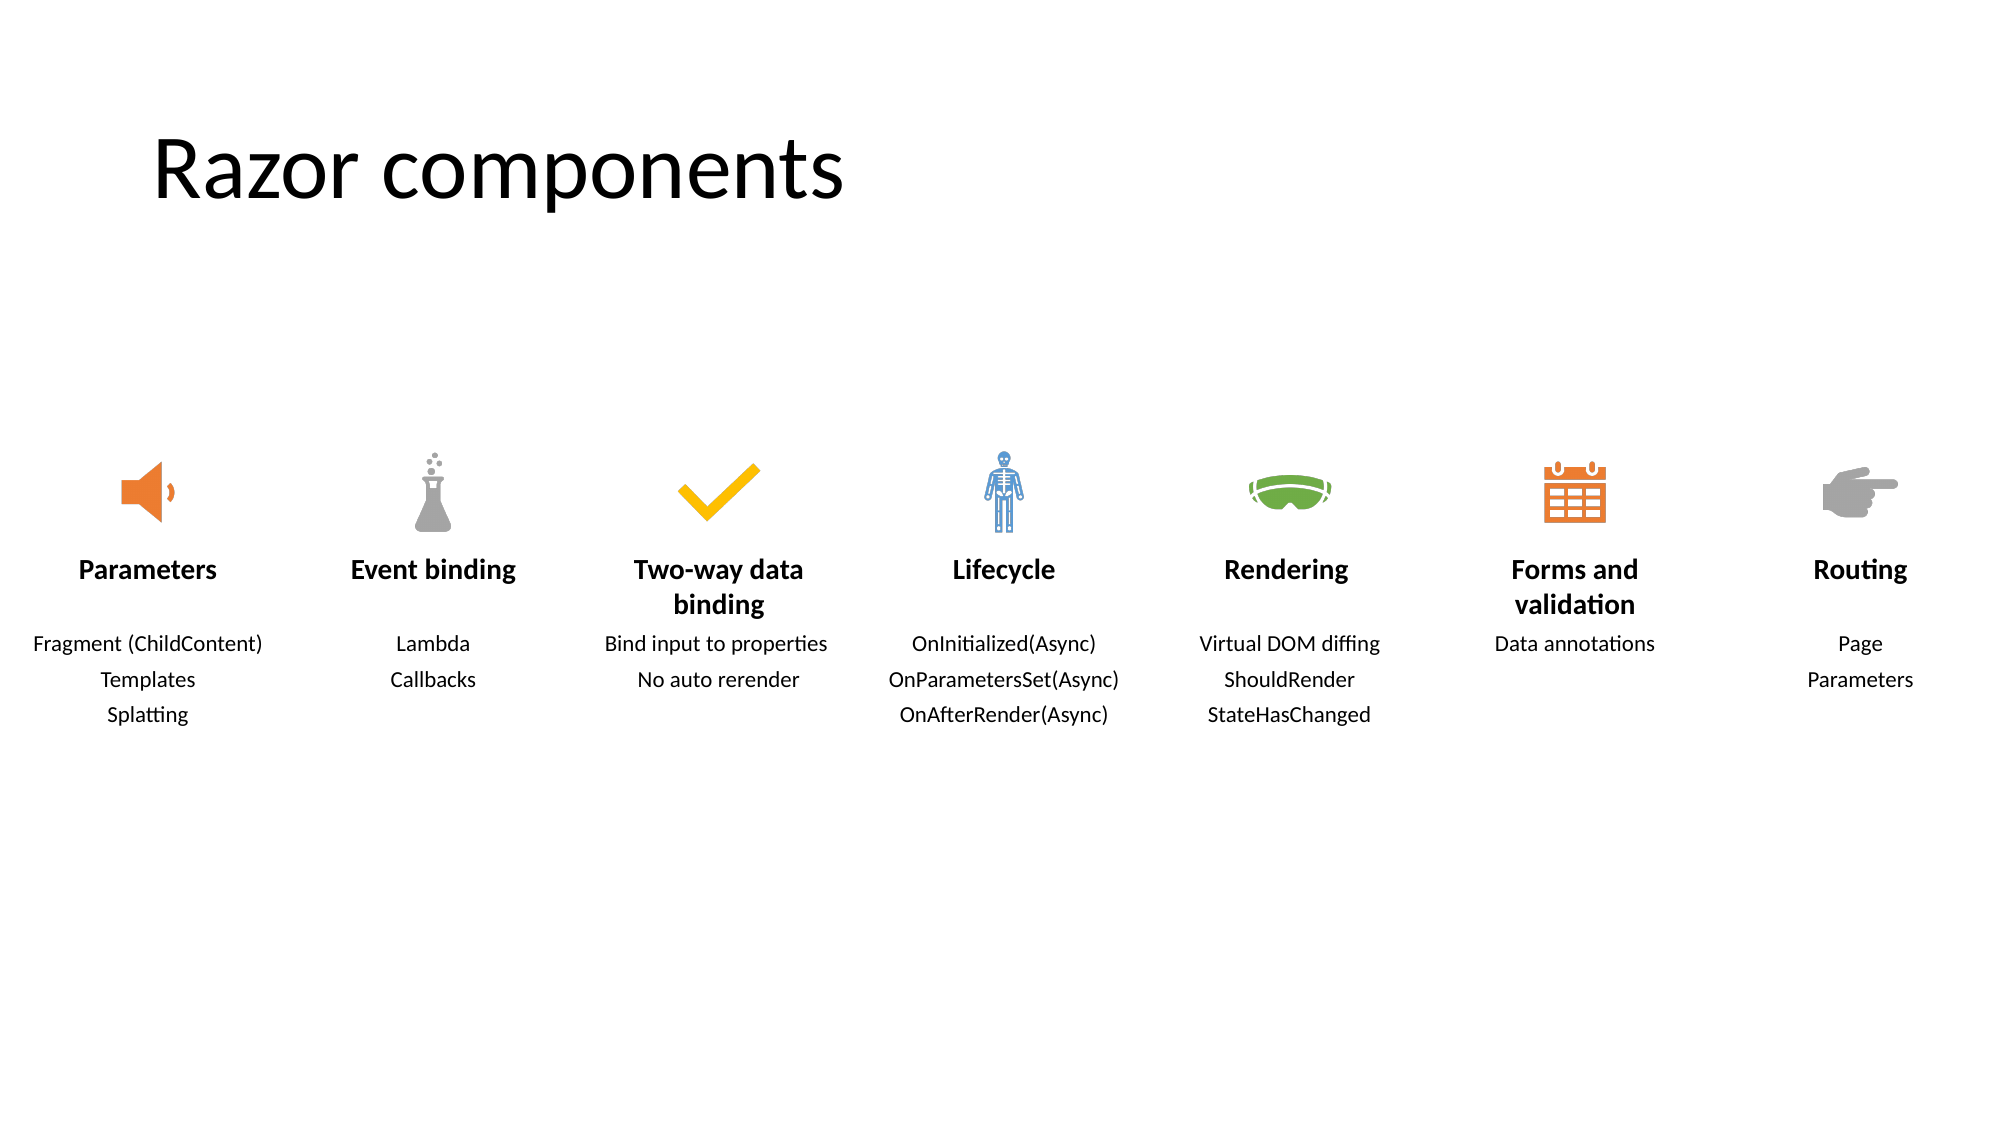

# Razor components
Parameters
Fragment (ChildContent)
Templates
Splatting
Event binding
Lambda
Callbacks
Two-way data binding
Bind input to properties
No auto rerender
Lifecycle
OnInitialized(Async)
OnParametersSet(Async)
OnAfterRender(Async)
Rendering
Virtual DOM diffing
ShouldRender
StateHasChanged
Forms and validation
Data annotations
Routing
Page
Parameters